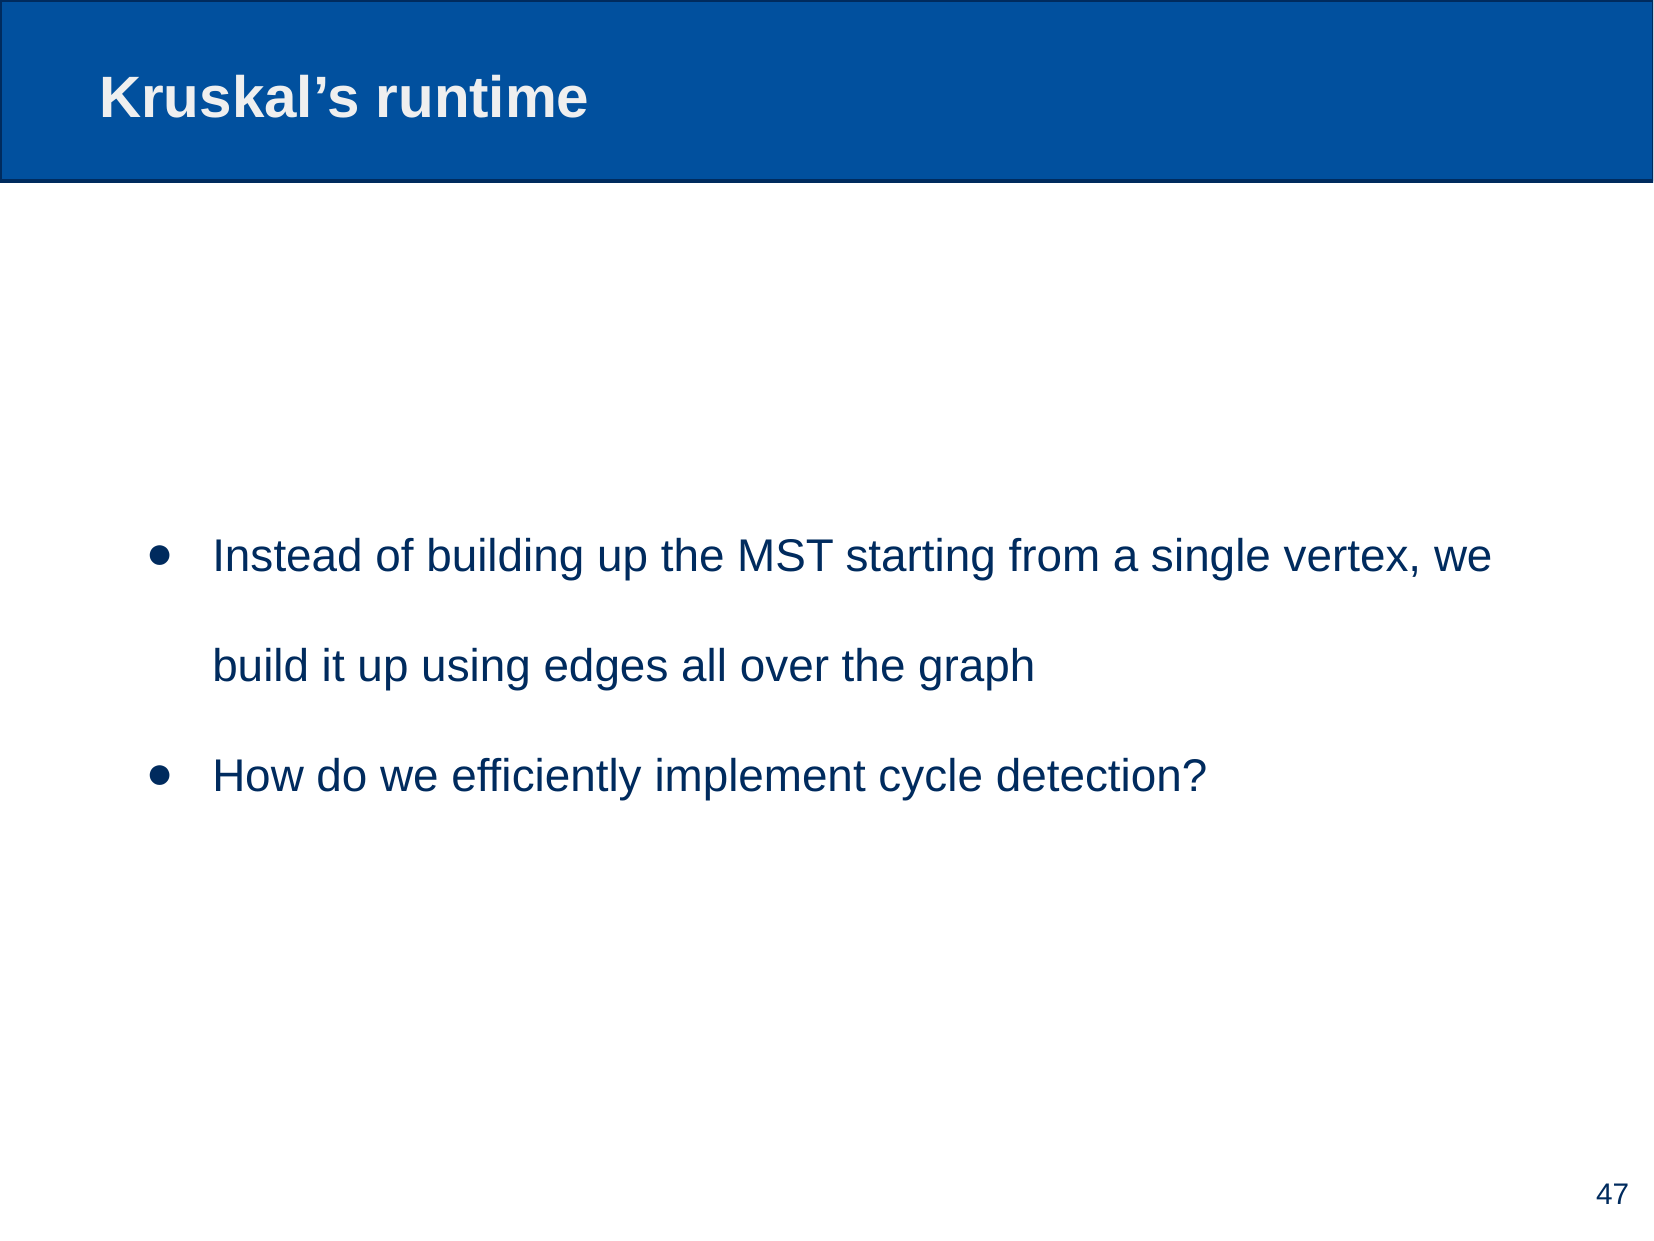

# Kruskal’s runtime
Instead of building up the MST starting from a single vertex, we build it up using edges all over the graph
How do we efficiently implement cycle detection?
47